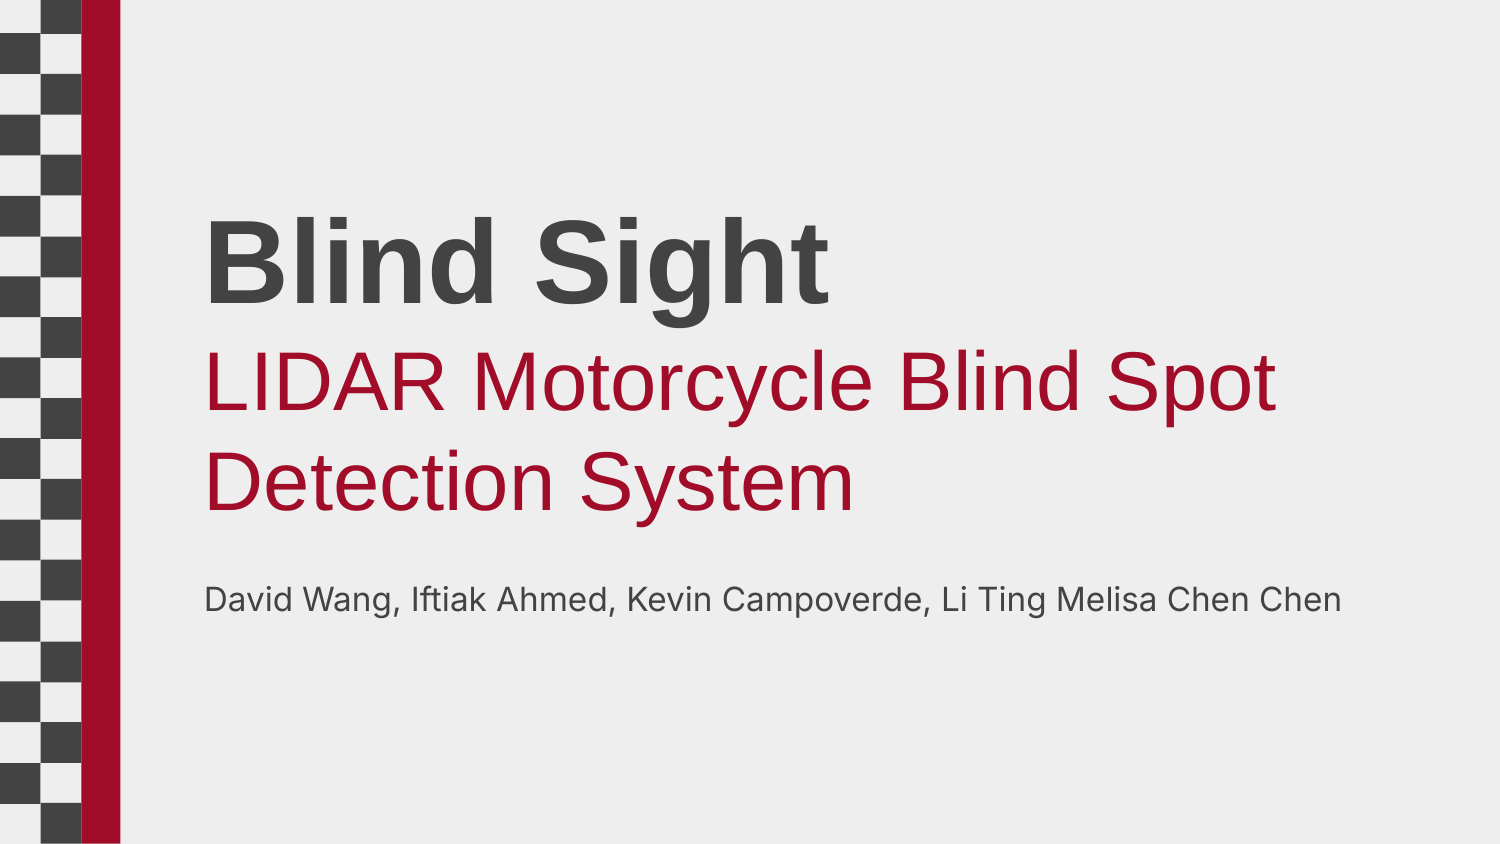

# Blind Sight
LIDAR Motorcycle Blind Spot Detection System
David Wang, Iftiak Ahmed, Kevin Campoverde, Li Ting Melisa Chen Chen